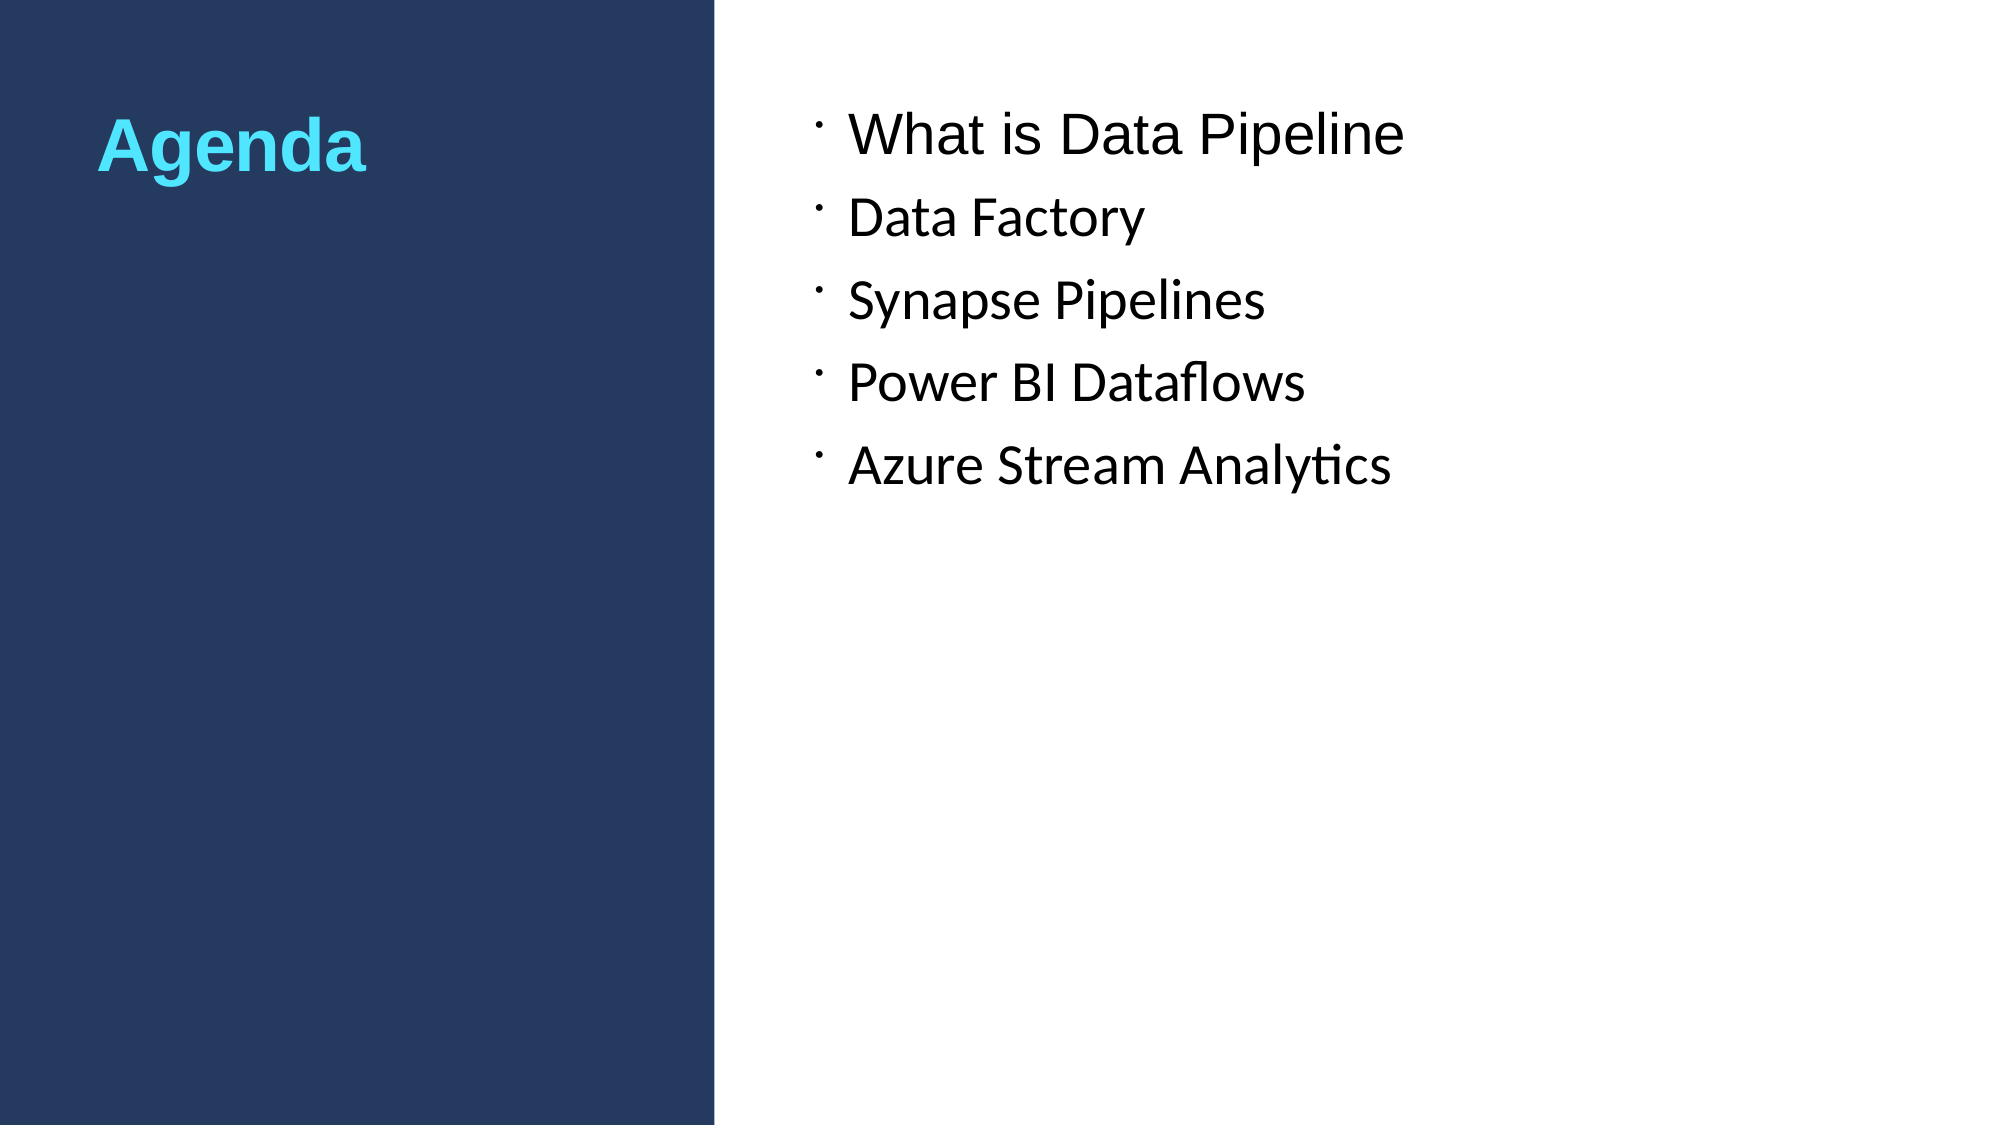

# Agenda
What is Data Pipeline
Data Factory
Synapse Pipelines
Power BI Dataflows
Azure Stream Analytics